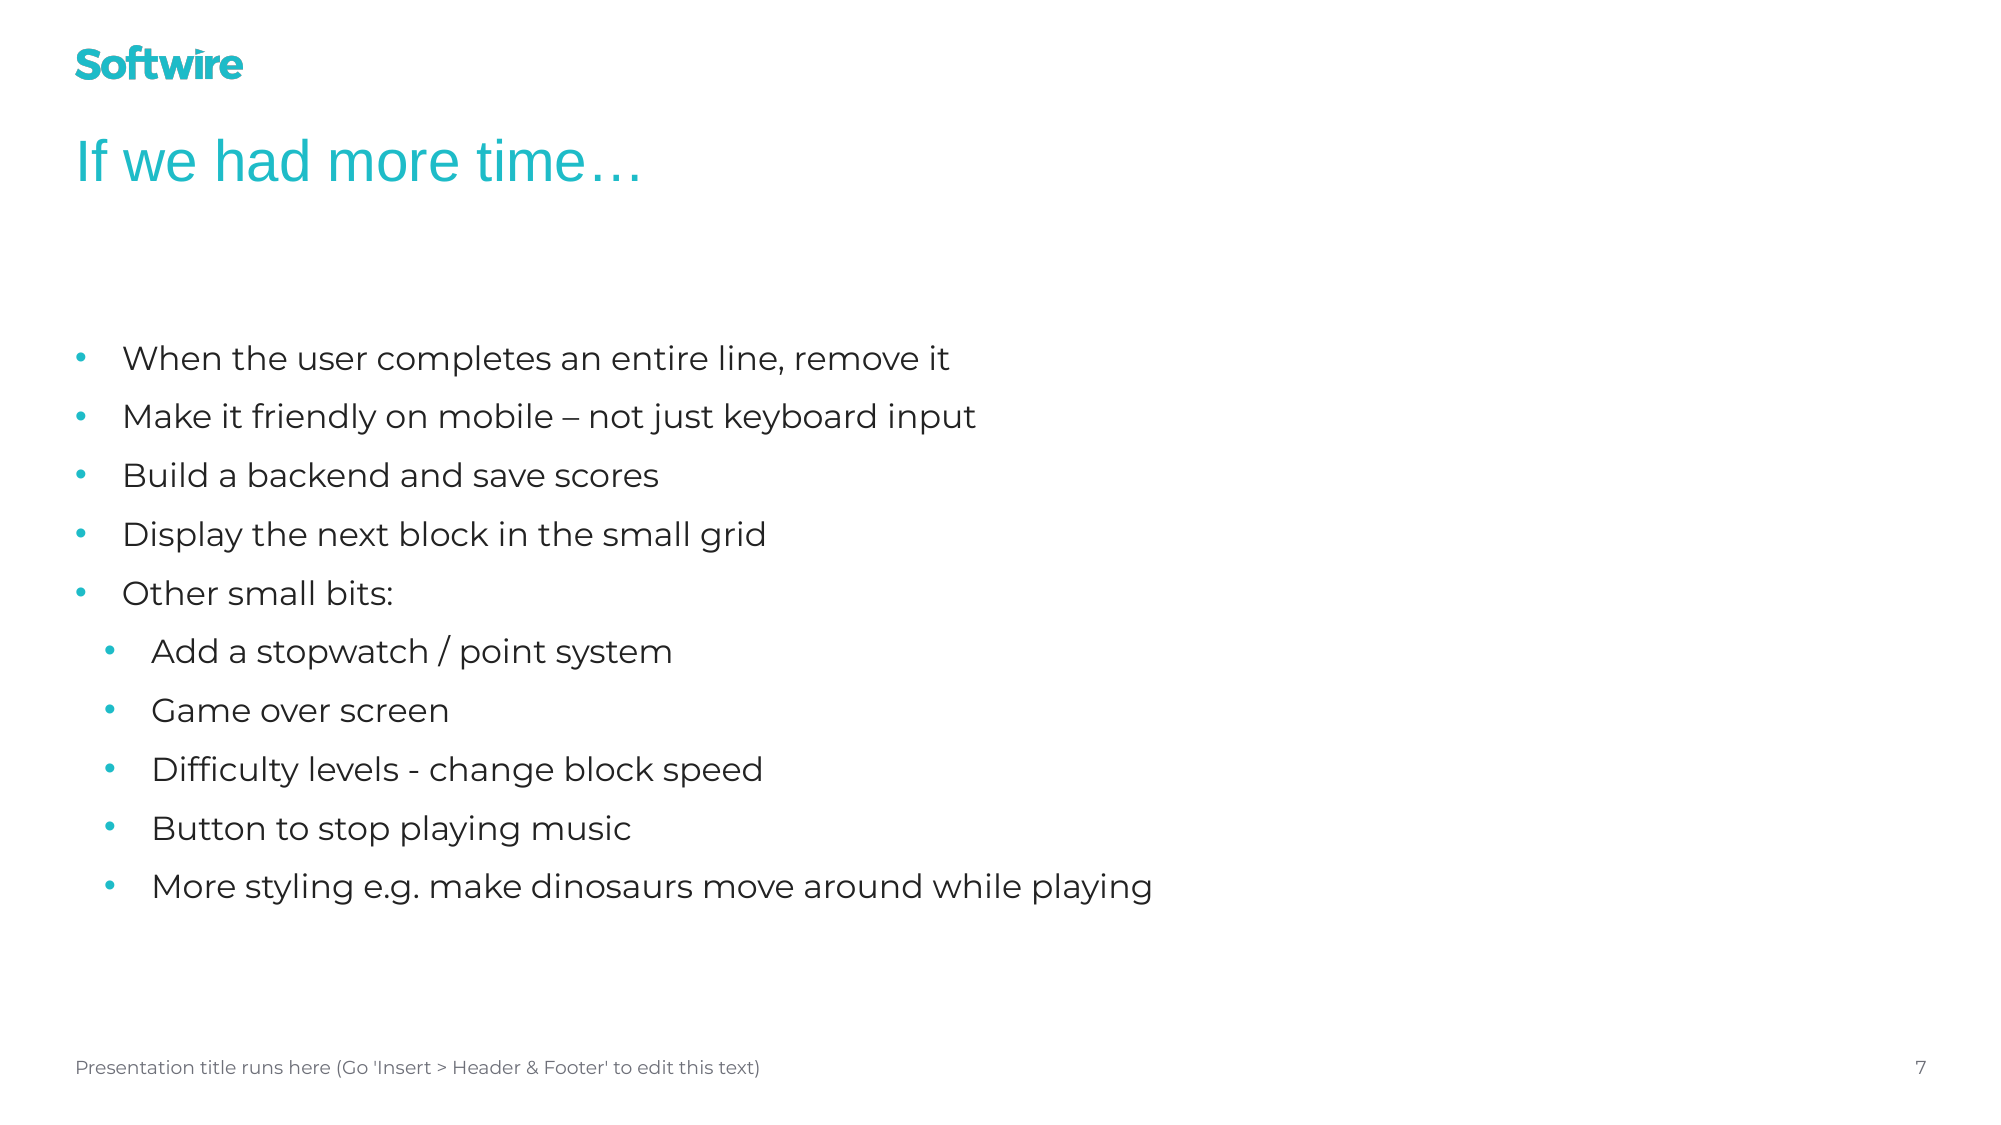

# If we had more time…

When the user completes an entire line, remove it
Make it friendly on mobile – not just keyboard input
Build a backend and save scores
Display the next block in the small grid
Other small bits:
Add a stopwatch / point system
Game over screen
Difficulty levels - change block speed
Button to stop playing music
More styling e.g. make dinosaurs move around while playing

Presentation title runs here (Go 'Insert > Header & Footer' to edit this text)
7